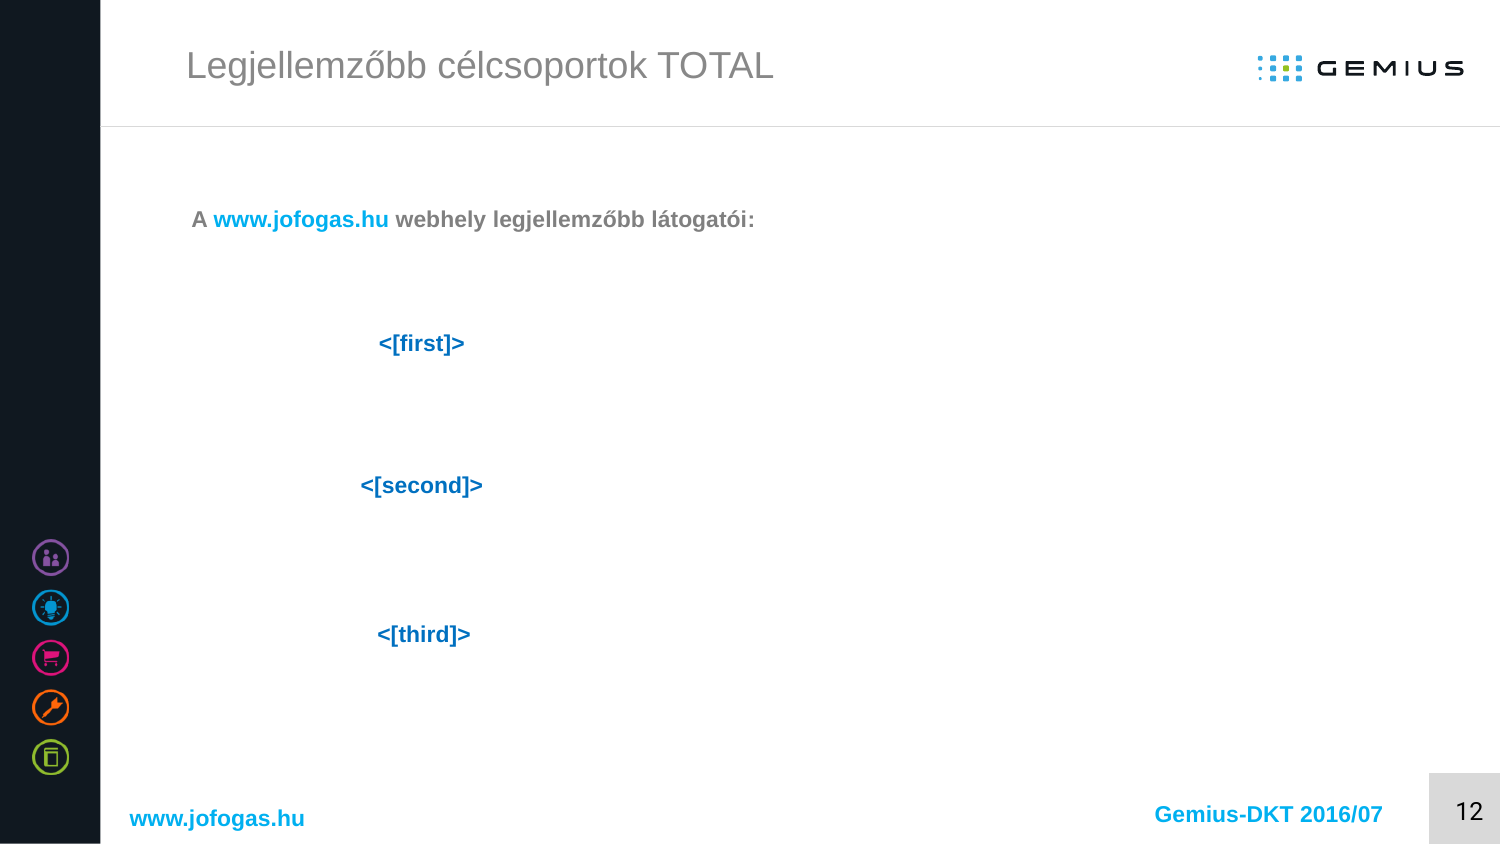

# Legjellemzőbb célcsoportok TOTAL
A www.jofogas.hu webhely legjellemzőbb látogatói:

### Chart

| Category |
|---|
<[first]>
<[second]>
<[third]>
Gemius-DKT 2016/07
www.jofogas.hu